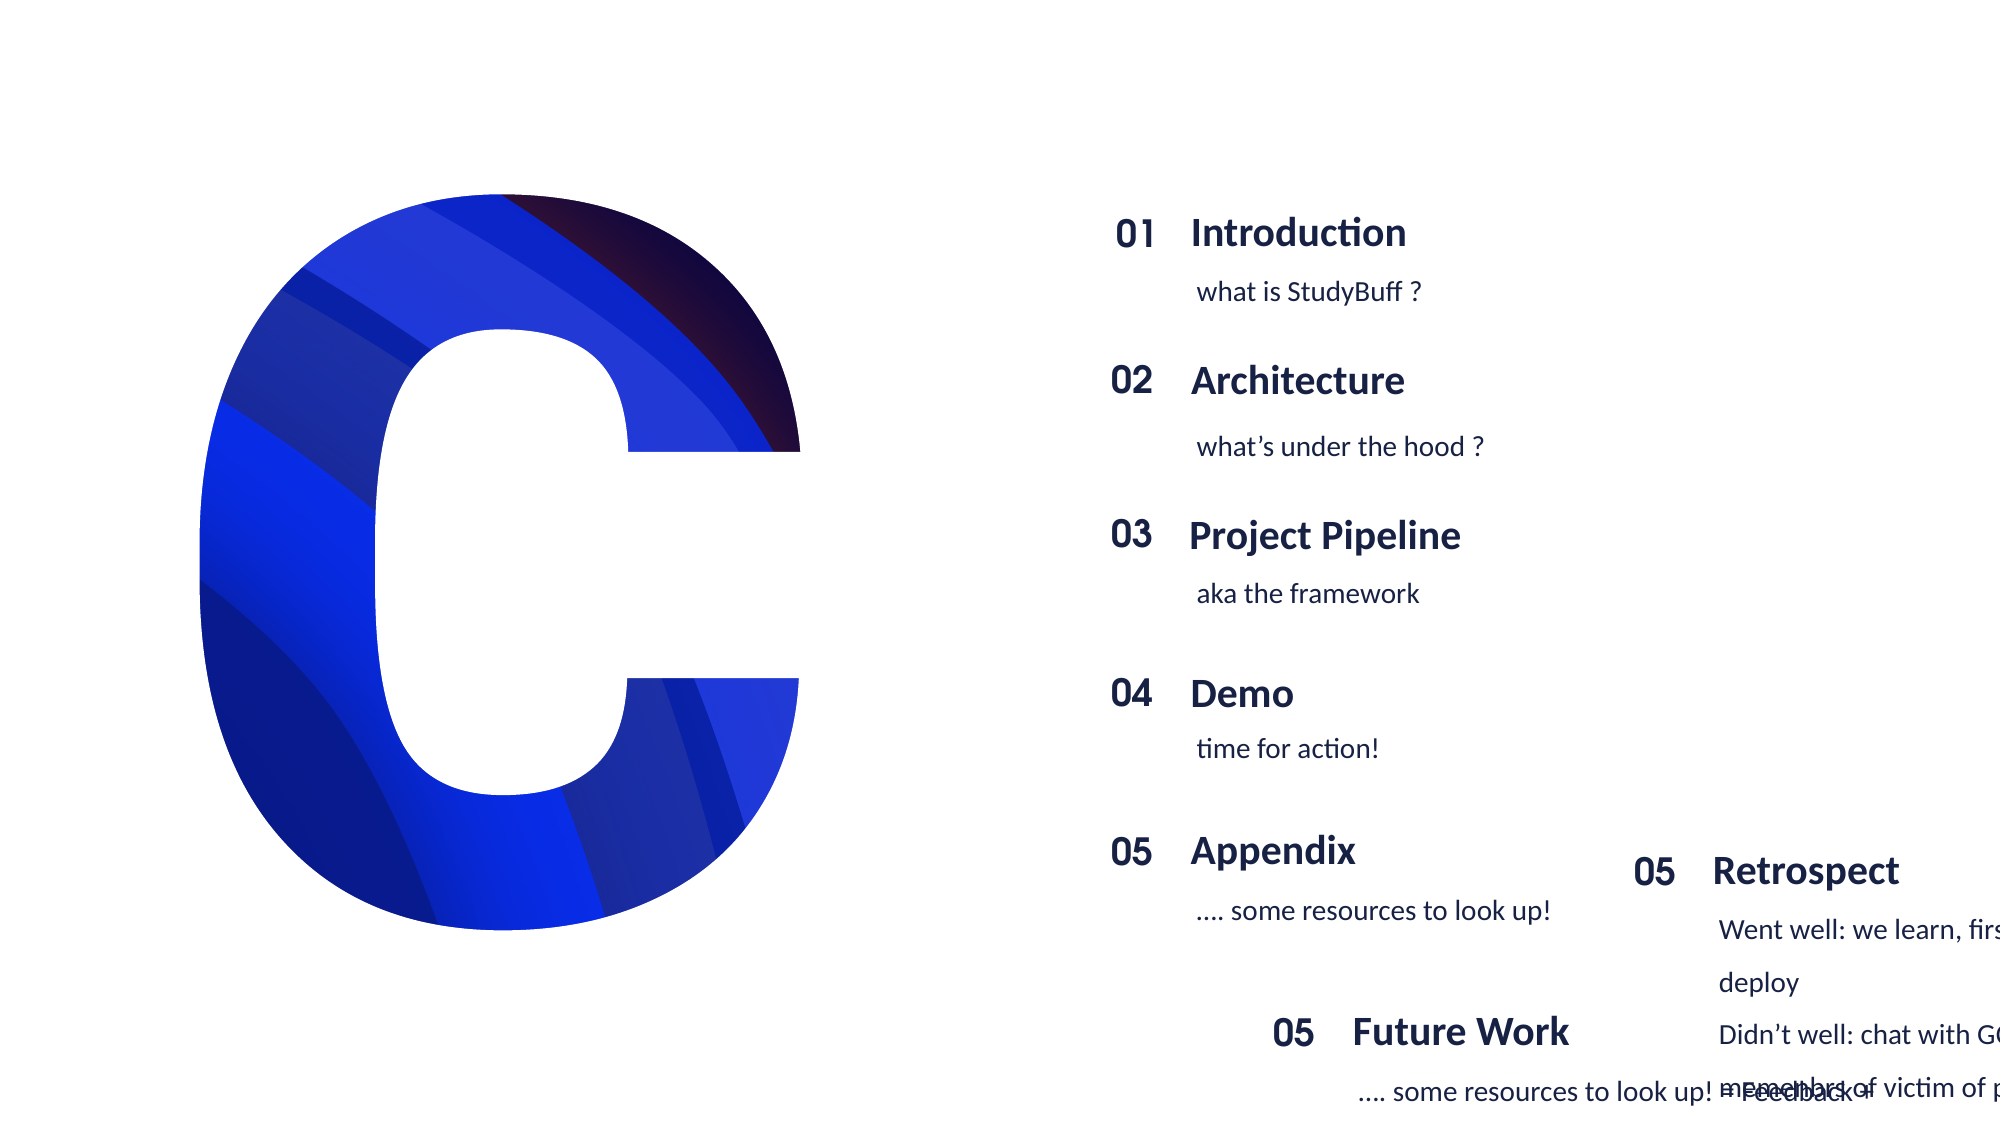

Introduction
01
what is StudyBuff ?
Architecture
02
what’s under the hood ?
Project Pipeline
03
aka the framework
Demo
04
time for action!
Appendix
05
…. some resources to look up!
Retrospect
05
Went well: we learn, first cute and tried deploy
Didn’t well: chat with GCP people, one of our memenbrs of victim of perm ban in GCP
What could be improved: Planning, resource management, commiting to deadlines
Future Work
05
…. some resources to look up! = Feedback + Intrstuctor Rating Surveys, finetuning